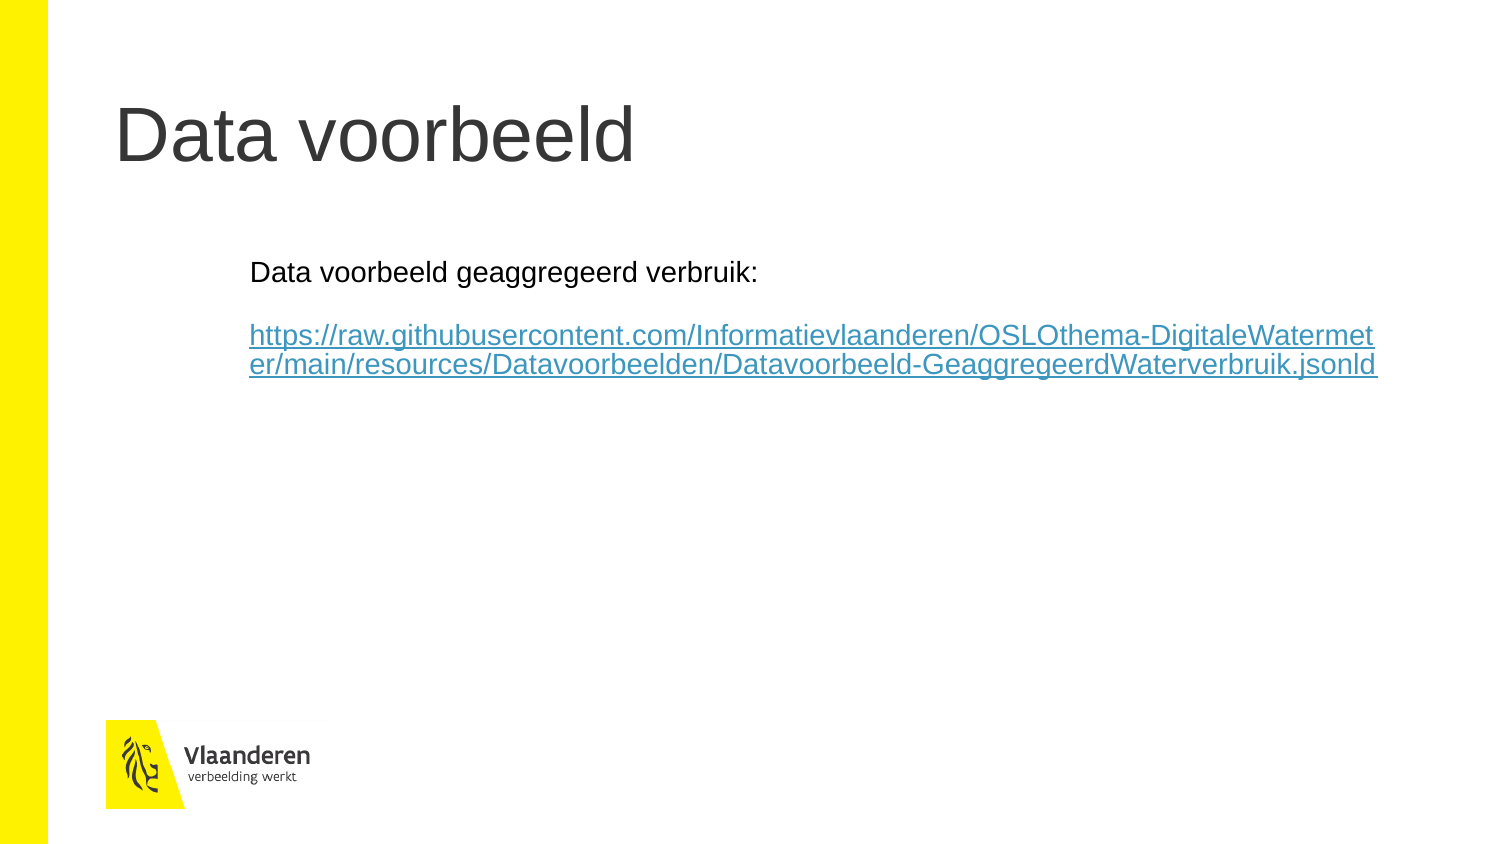

Data voorbeeld
Data voorbeeld geaggregeerd verbruik:
https://raw.githubusercontent.com/Informatievlaanderen/OSLOthema-DigitaleWatermeter/main/resources/Datavoorbeelden/Datavoorbeeld-GeaggregeerdWaterverbruik.jsonld